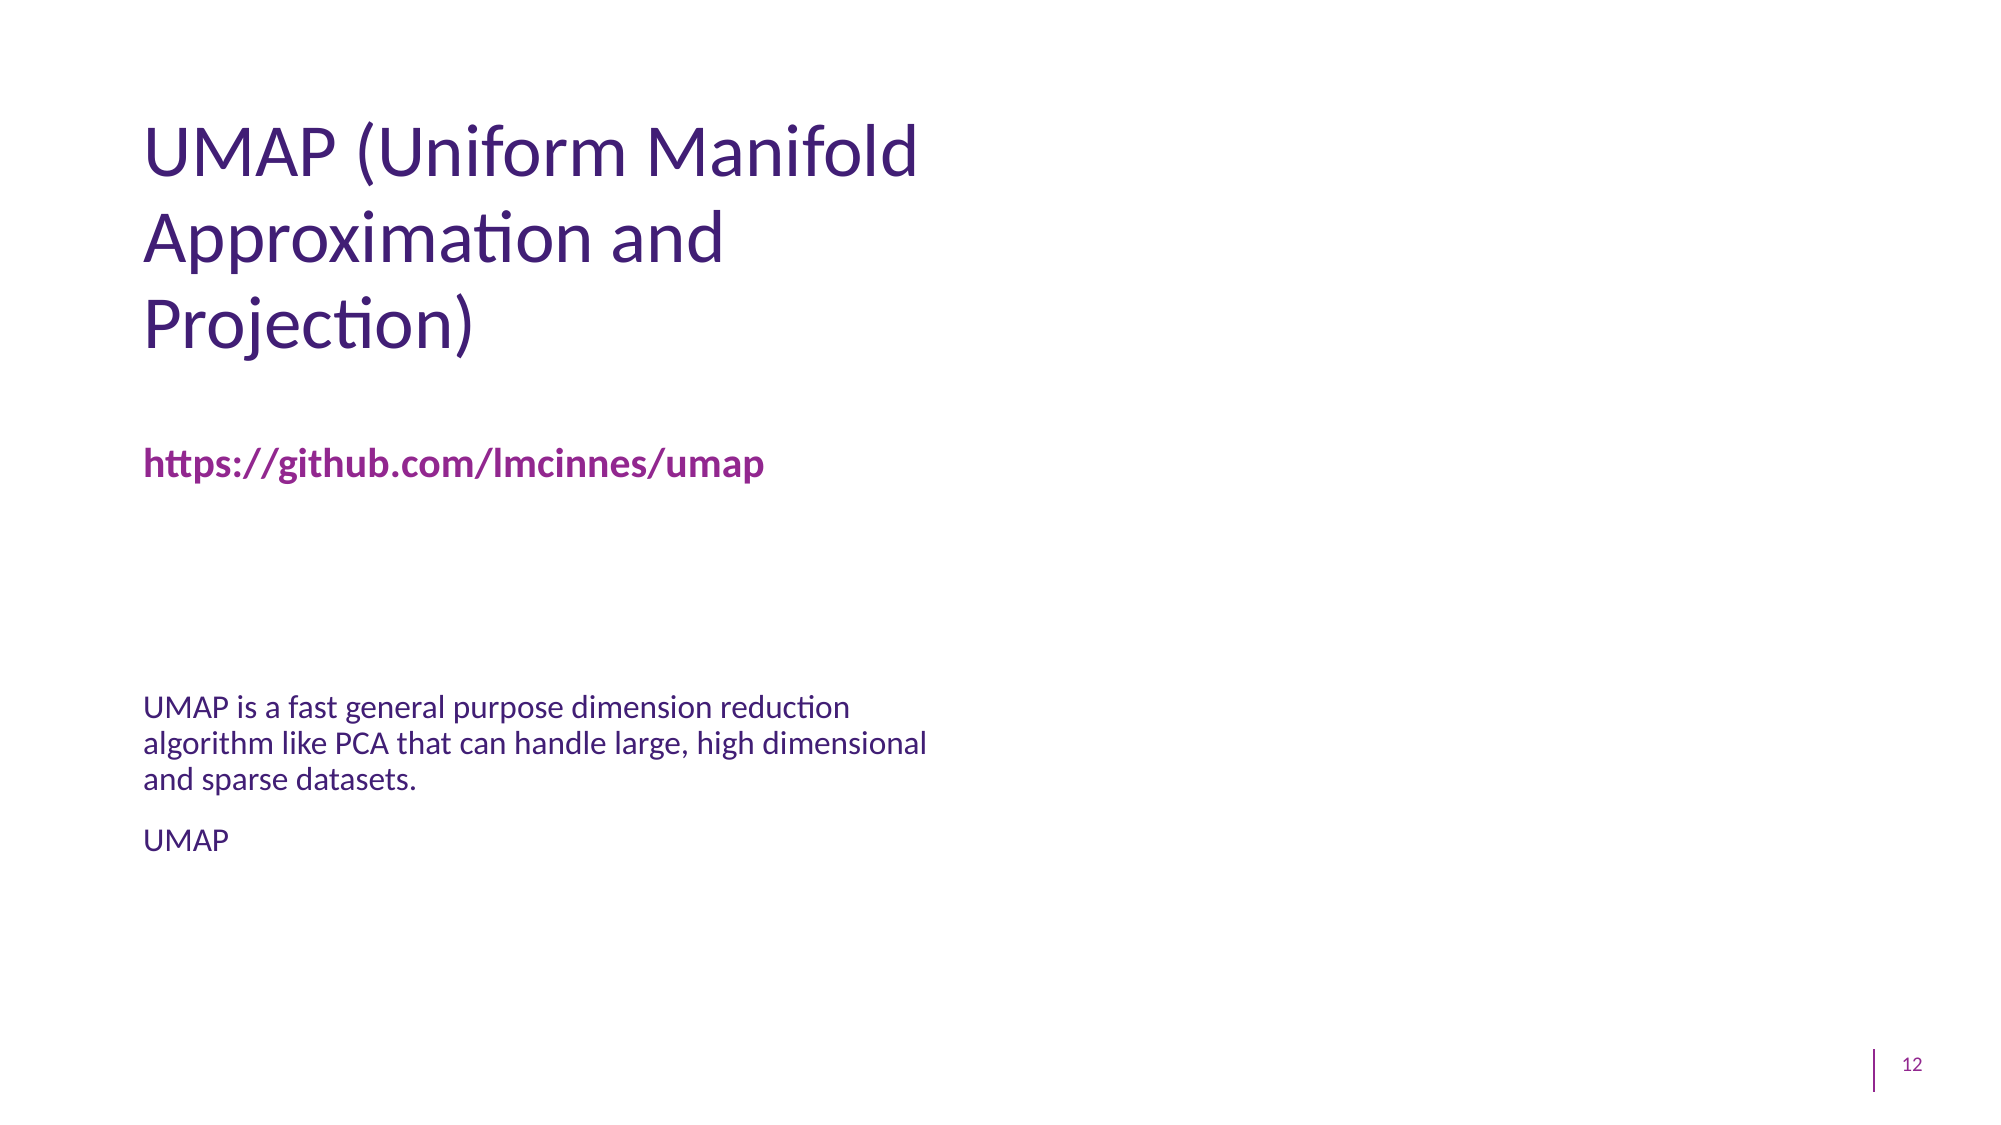

UMAP (Uniform Manifold Approximation and Projection)

https://github.com/lmcinnes/umap
UMAP is a fast general purpose dimension reduction algorithm like PCA that can handle large, high dimensional and sparse datasets.
UMAP

12